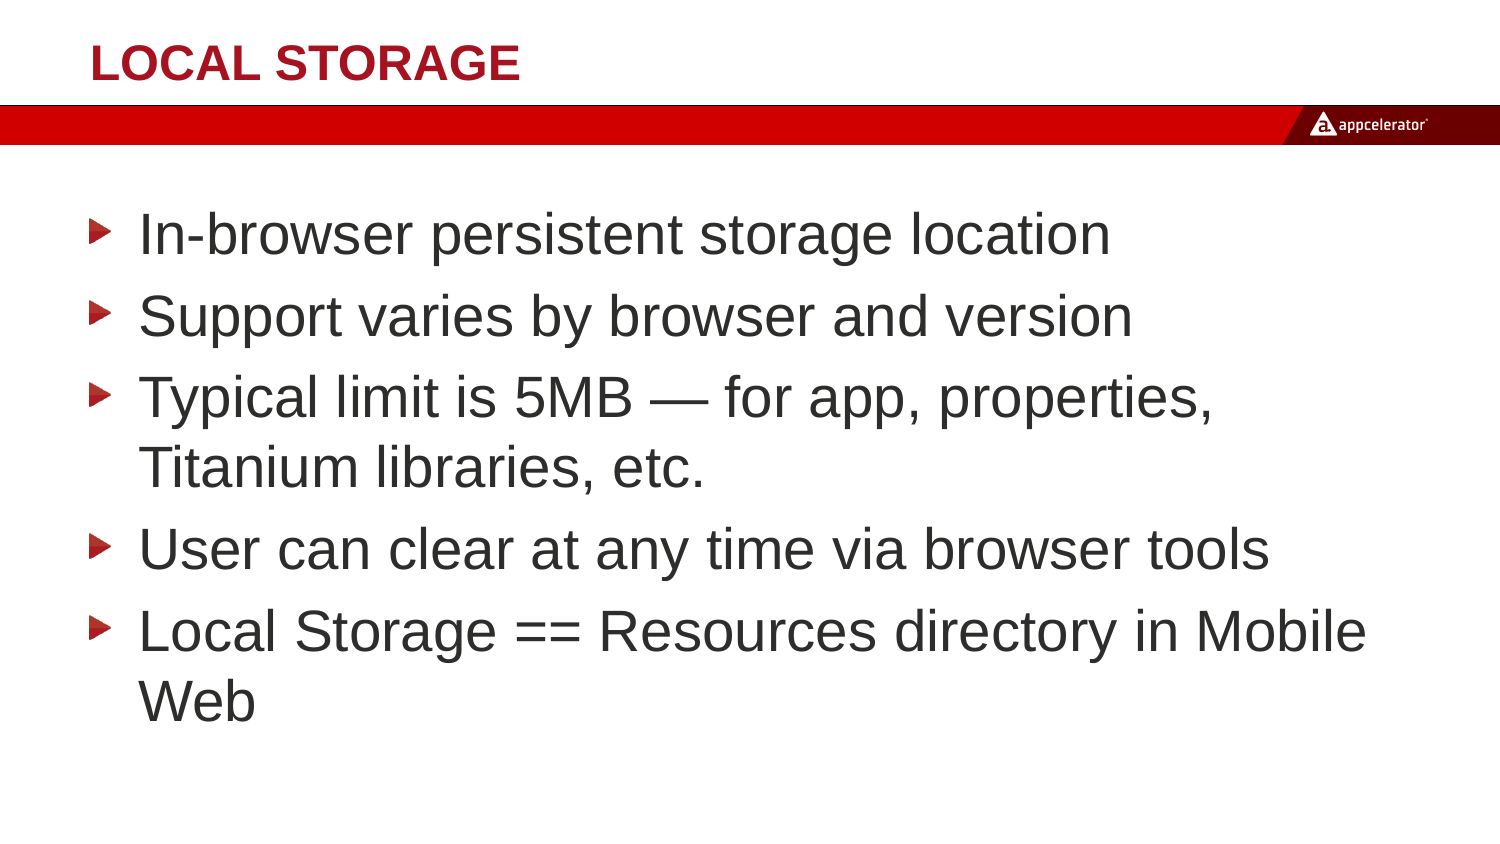

# Local Storage
In-browser persistent storage location
Support varies by browser and version
Typical limit is 5MB — for app, properties, Titanium libraries, etc.
User can clear at any time via browser tools
Local Storage == Resources directory in Mobile Web